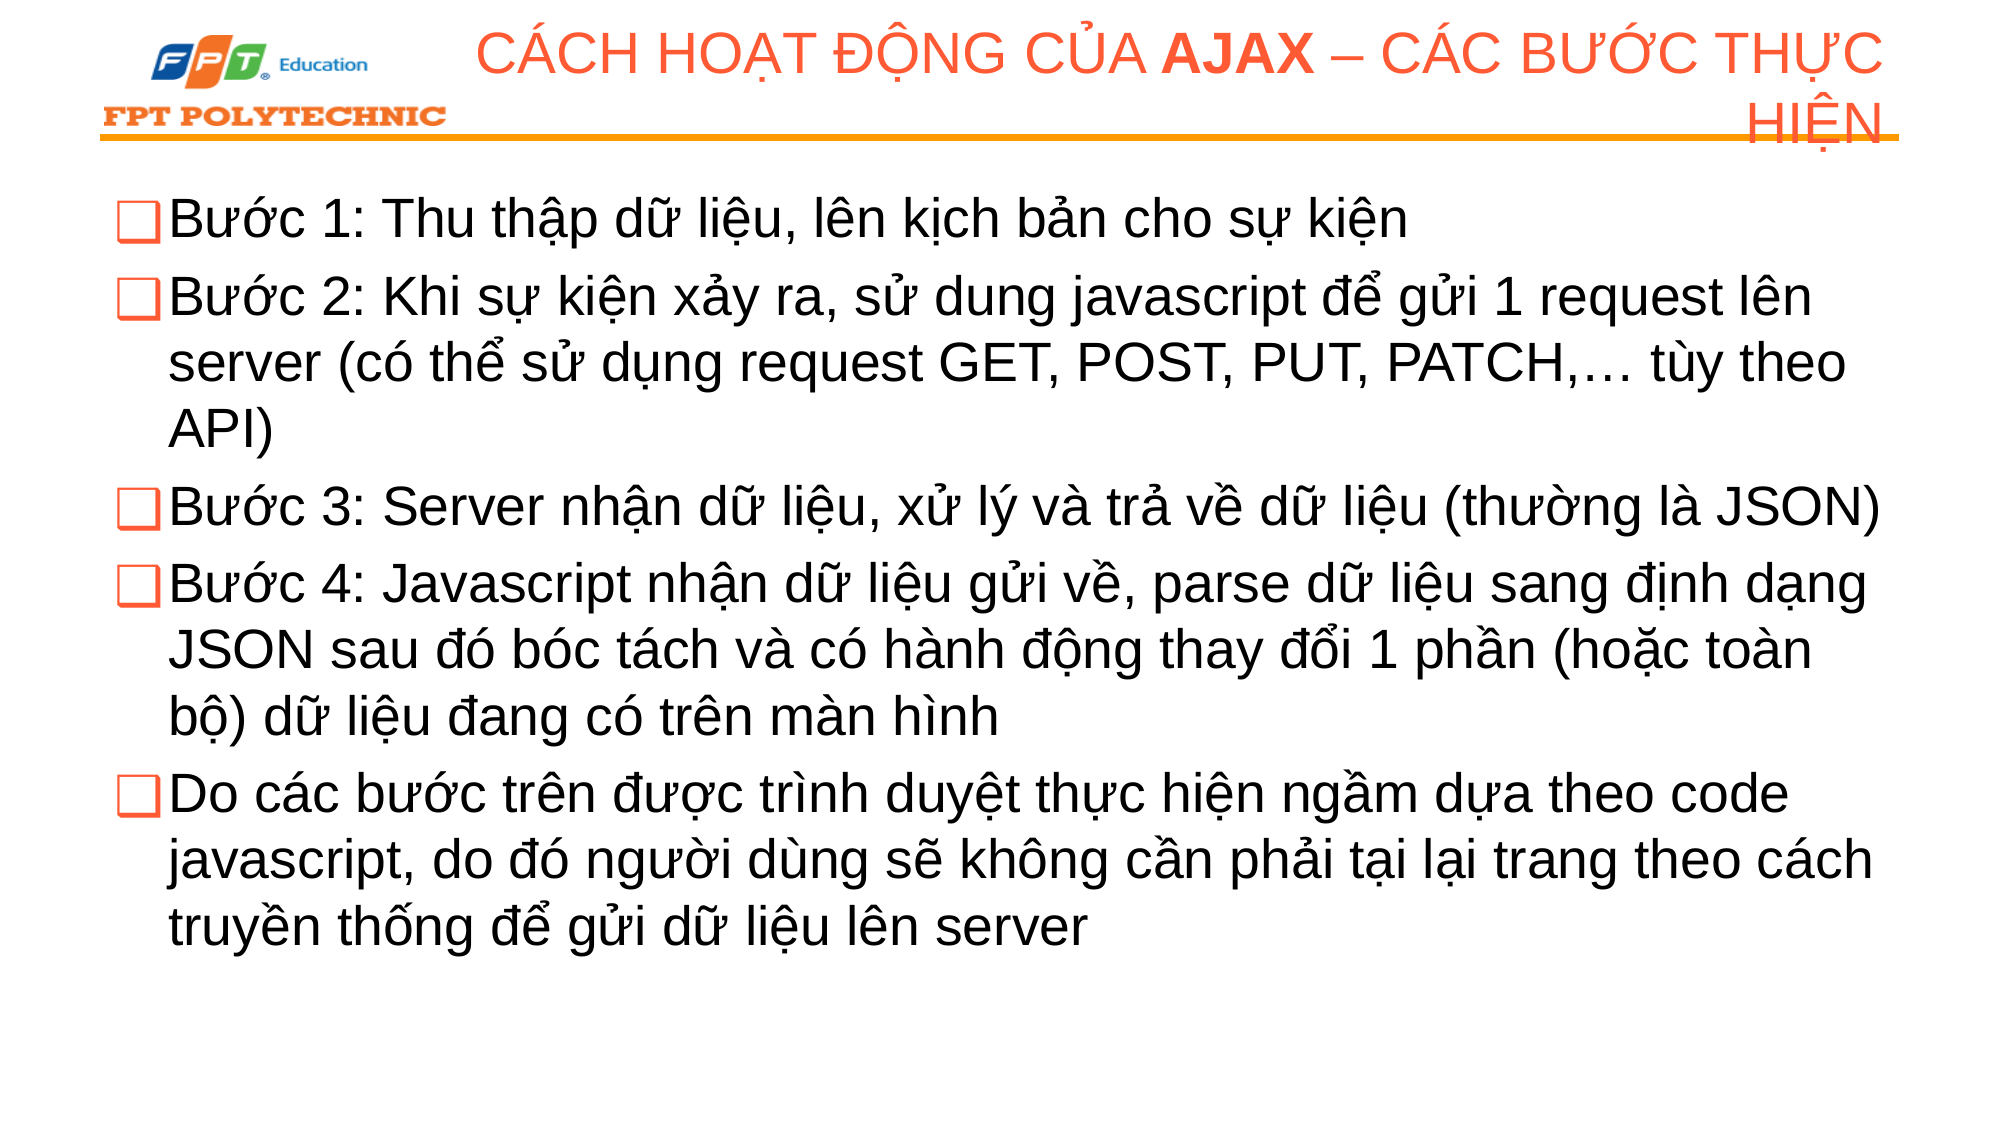

# Cách hoạt động của AJAX – các bước thực hiện
Bước 1: Thu thập dữ liệu, lên kịch bản cho sự kiện
Bước 2: Khi sự kiện xảy ra, sử dung javascript để gửi 1 request lên server (có thể sử dụng request GET, POST, PUT, PATCH,… tùy theo API)
Bước 3: Server nhận dữ liệu, xử lý và trả về dữ liệu (thường là JSON)
Bước 4: Javascript nhận dữ liệu gửi về, parse dữ liệu sang định dạng JSON sau đó bóc tách và có hành động thay đổi 1 phần (hoặc toàn bộ) dữ liệu đang có trên màn hình
Do các bước trên được trình duyệt thực hiện ngầm dựa theo code javascript, do đó người dùng sẽ không cần phải tại lại trang theo cách truyền thống để gửi dữ liệu lên server